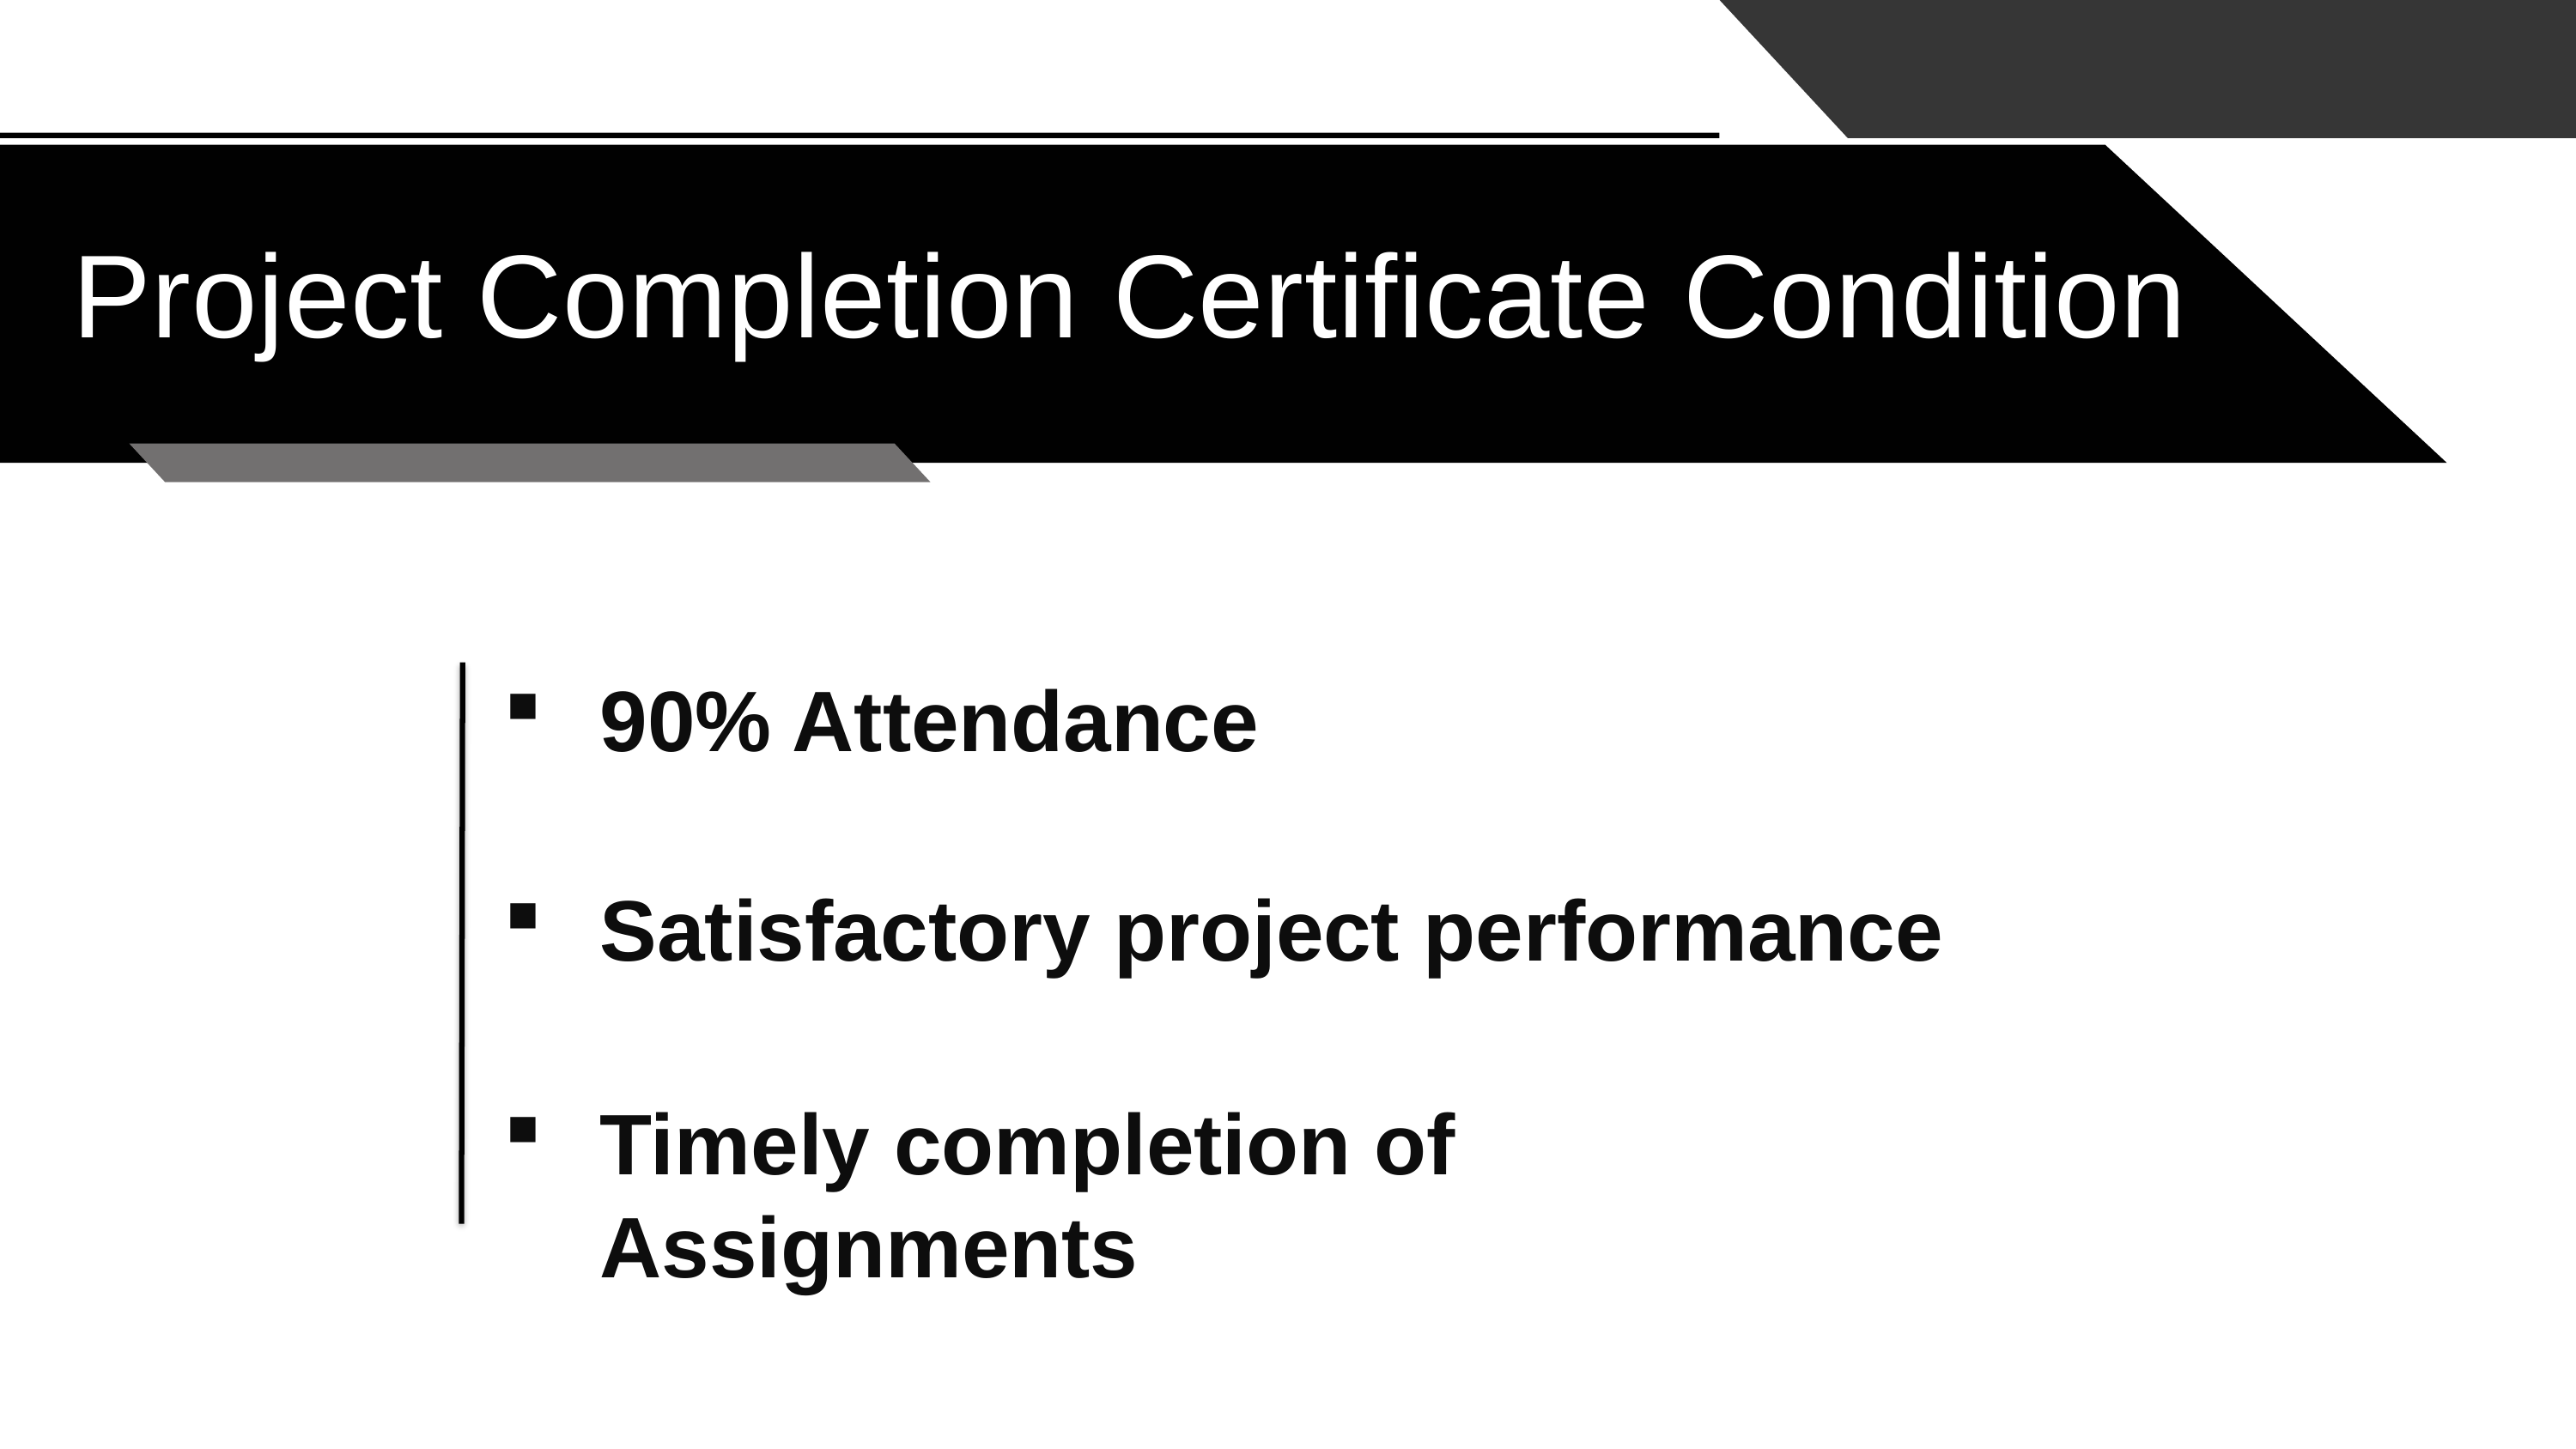

Project Completion Certificate Condition

90% Attendance

Satisfactory project performance
Timely completion of Assignments